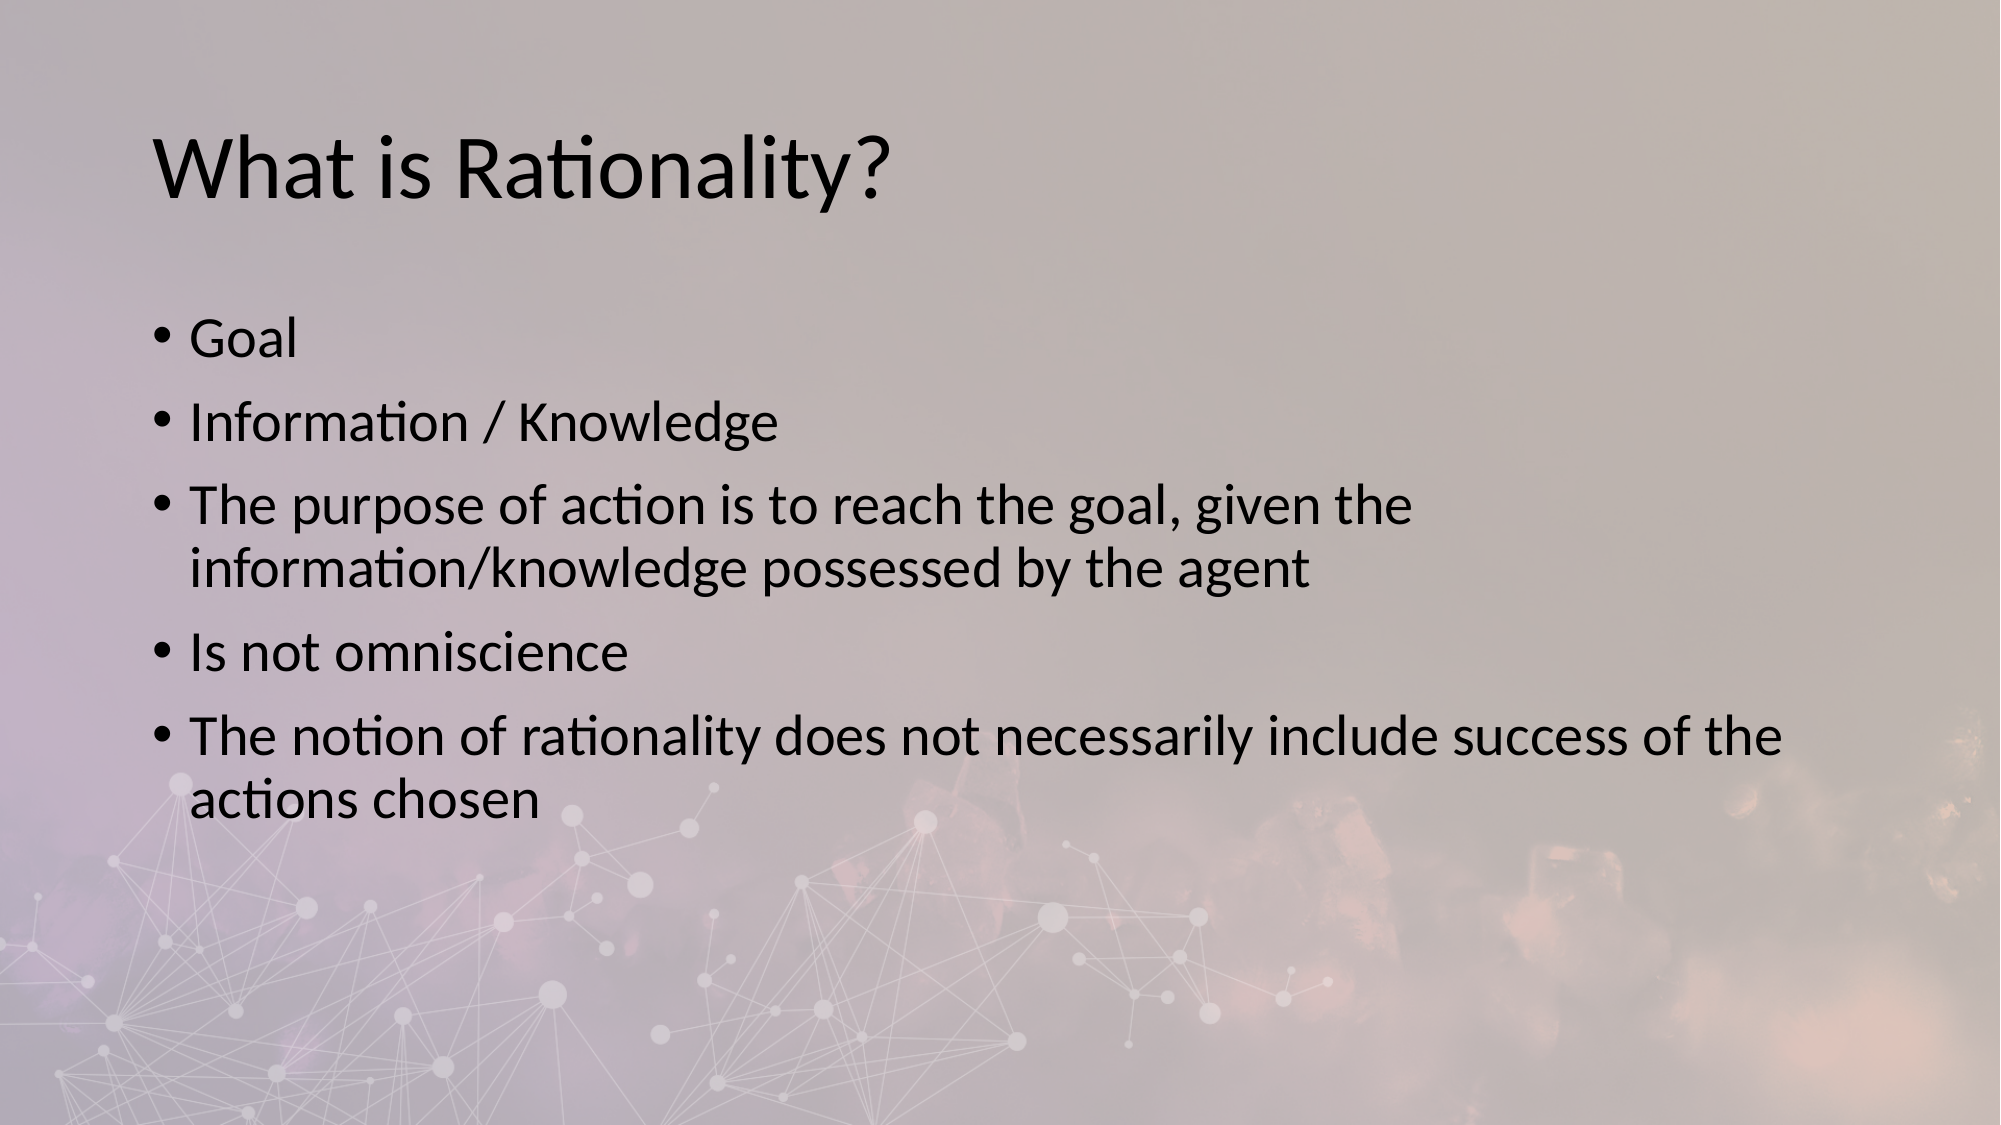

# What is Rationality?
Goal
Information / Knowledge
The purpose of action is to reach the goal, given the information/knowledge possessed by the agent
Is not omniscience
The notion of rationality does not necessarily include success of the actions chosen